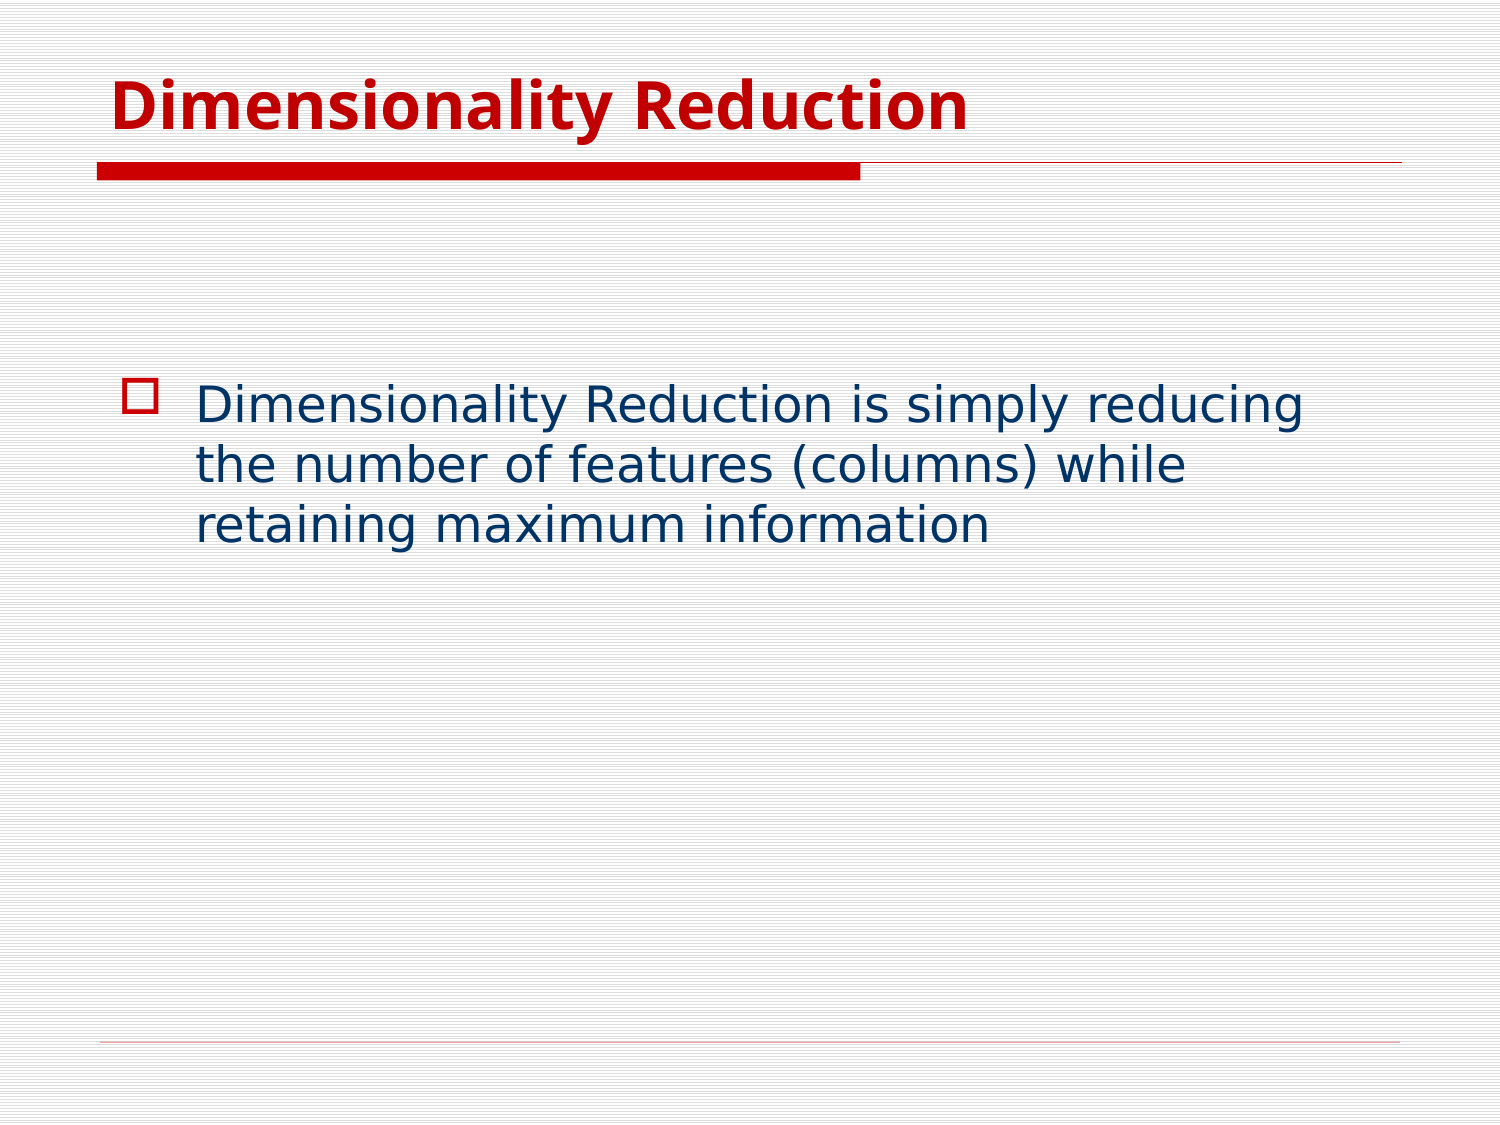

# Dimensionality Reduction
Dimensionality Reduction is simply reducing the number of features (columns) while retaining maximum information